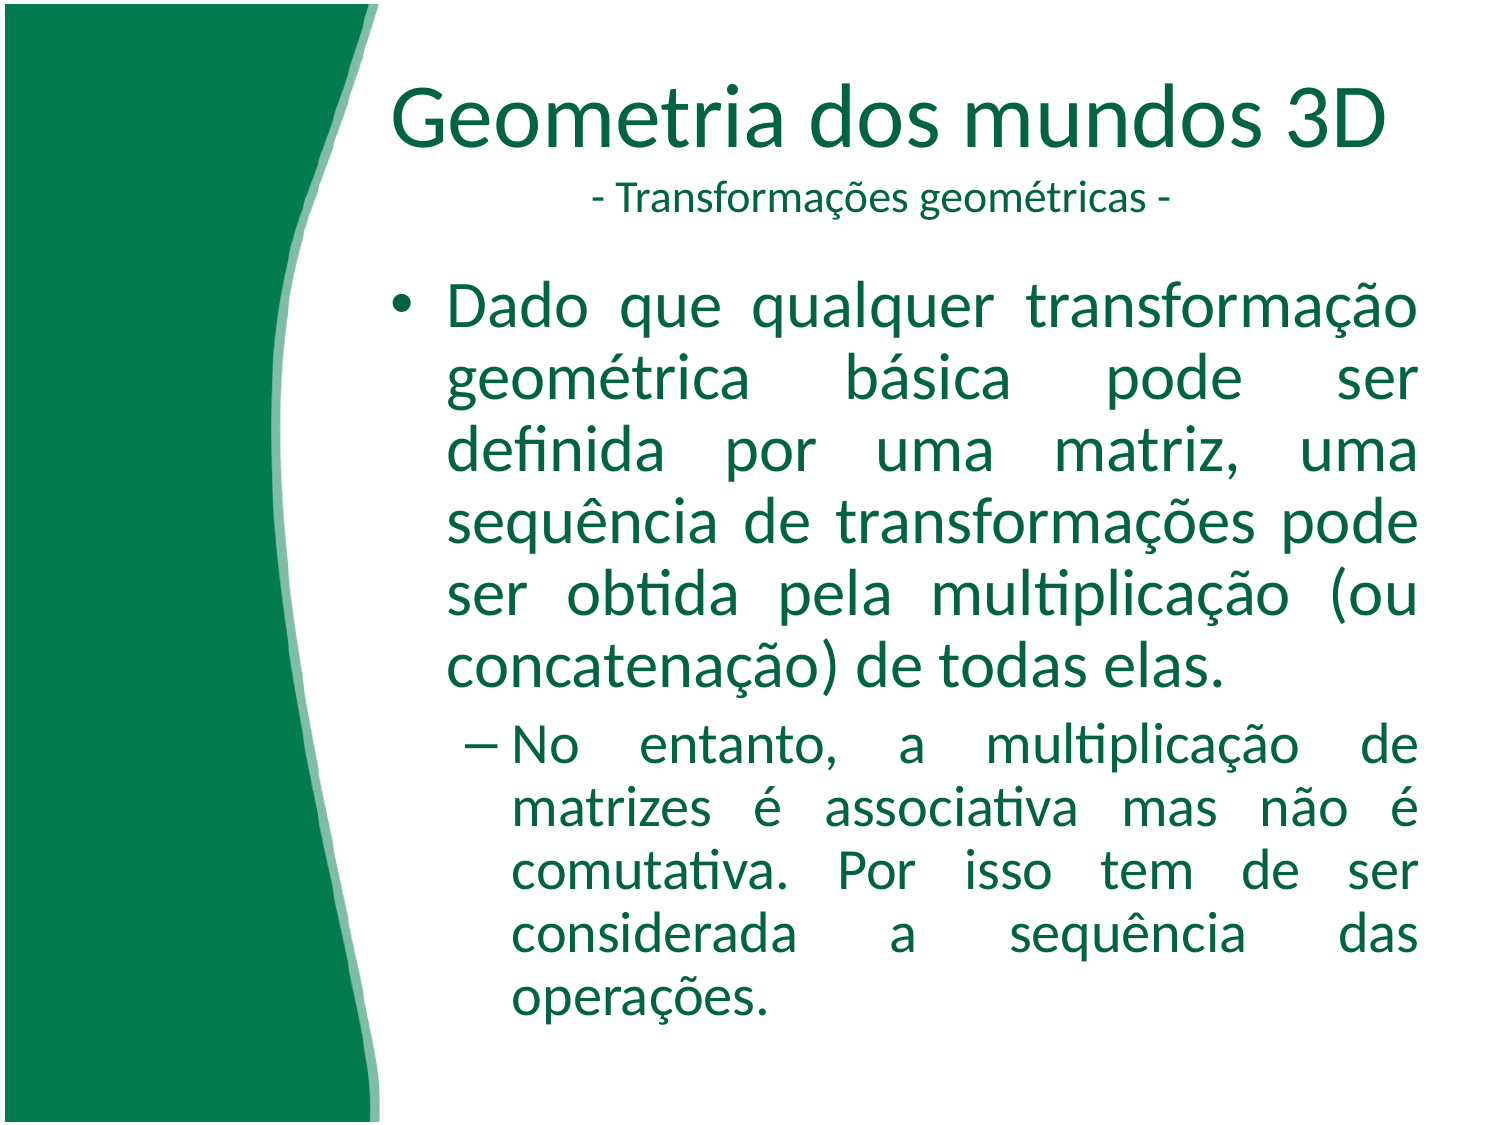

# Geometria dos mundos 3D - Transformações geométricas -
Dado que qualquer transformação geométrica básica pode ser definida por uma matriz, uma sequência de transformações pode ser obtida pela multiplicação (ou concatenação) de todas elas.
No entanto, a multiplicação de matrizes é associativa mas não é comutativa. Por isso tem de ser considerada a sequência das operações.